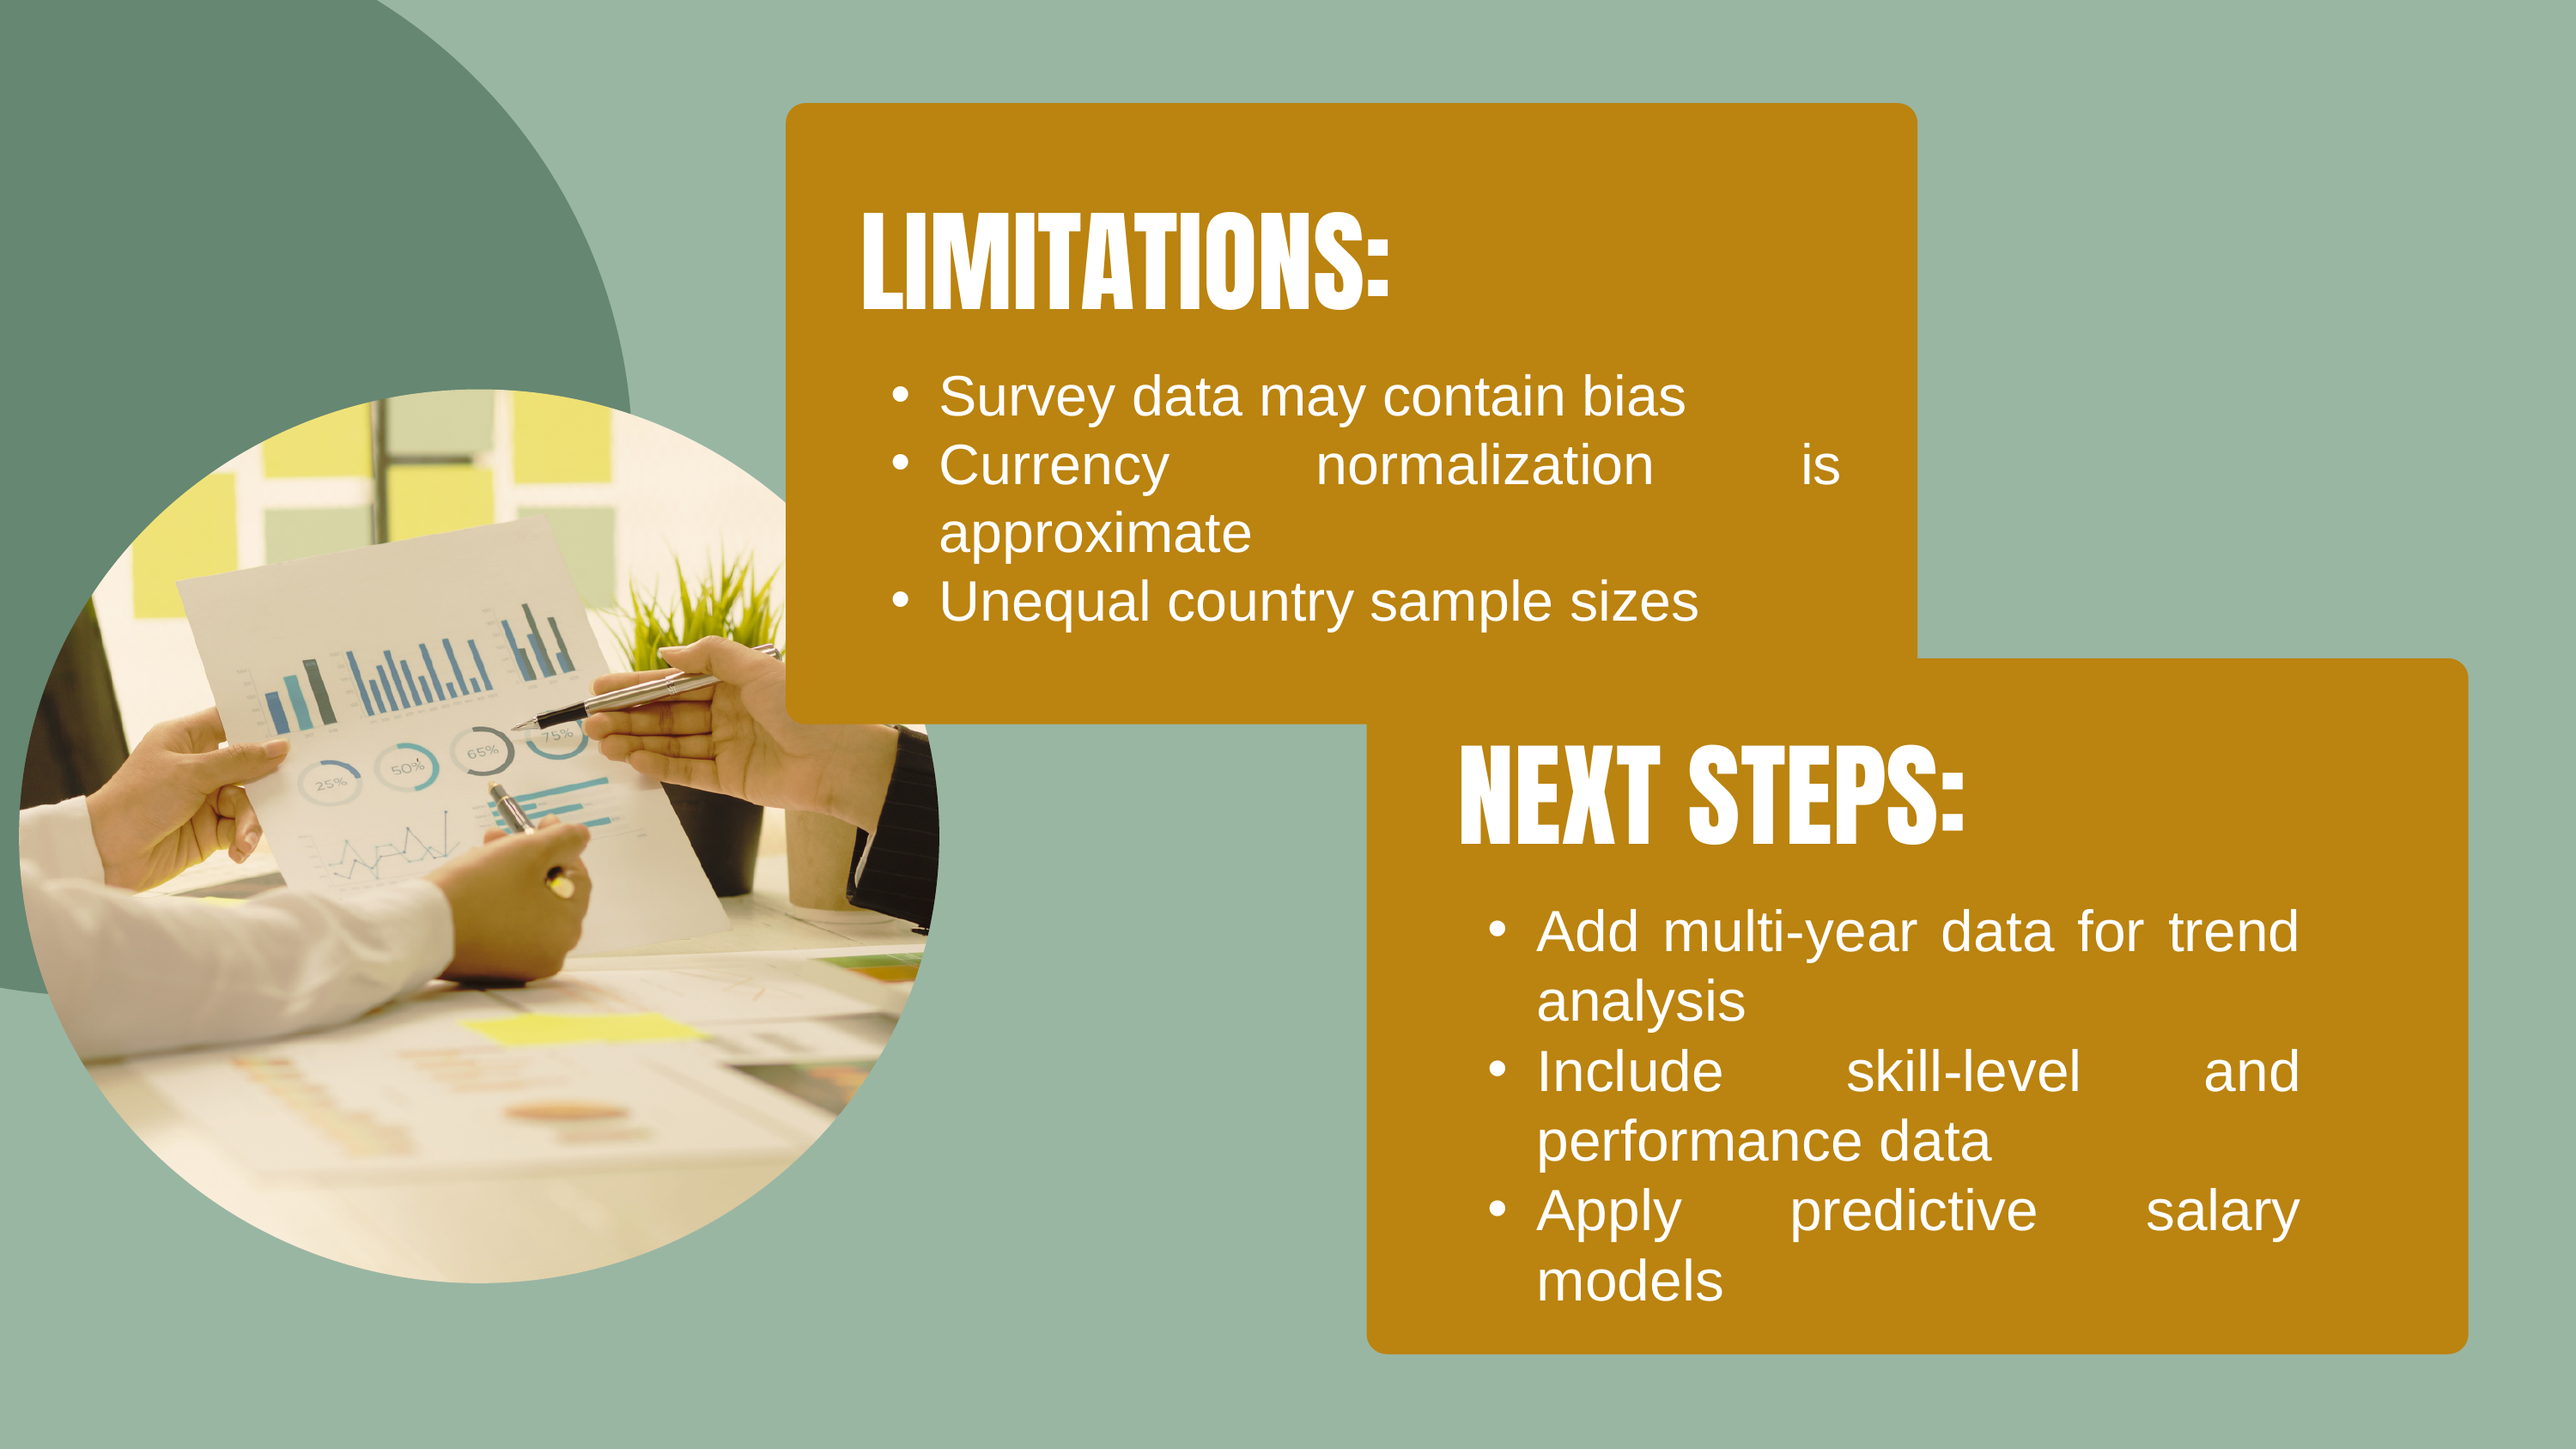

LIMITATIONS:
Survey data may contain bias
Currency normalization is approximate
Unequal country sample sizes

NEXT STEPS:
Add multi-year data for trend analysis
Include skill-level and performance data
Apply predictive salary models